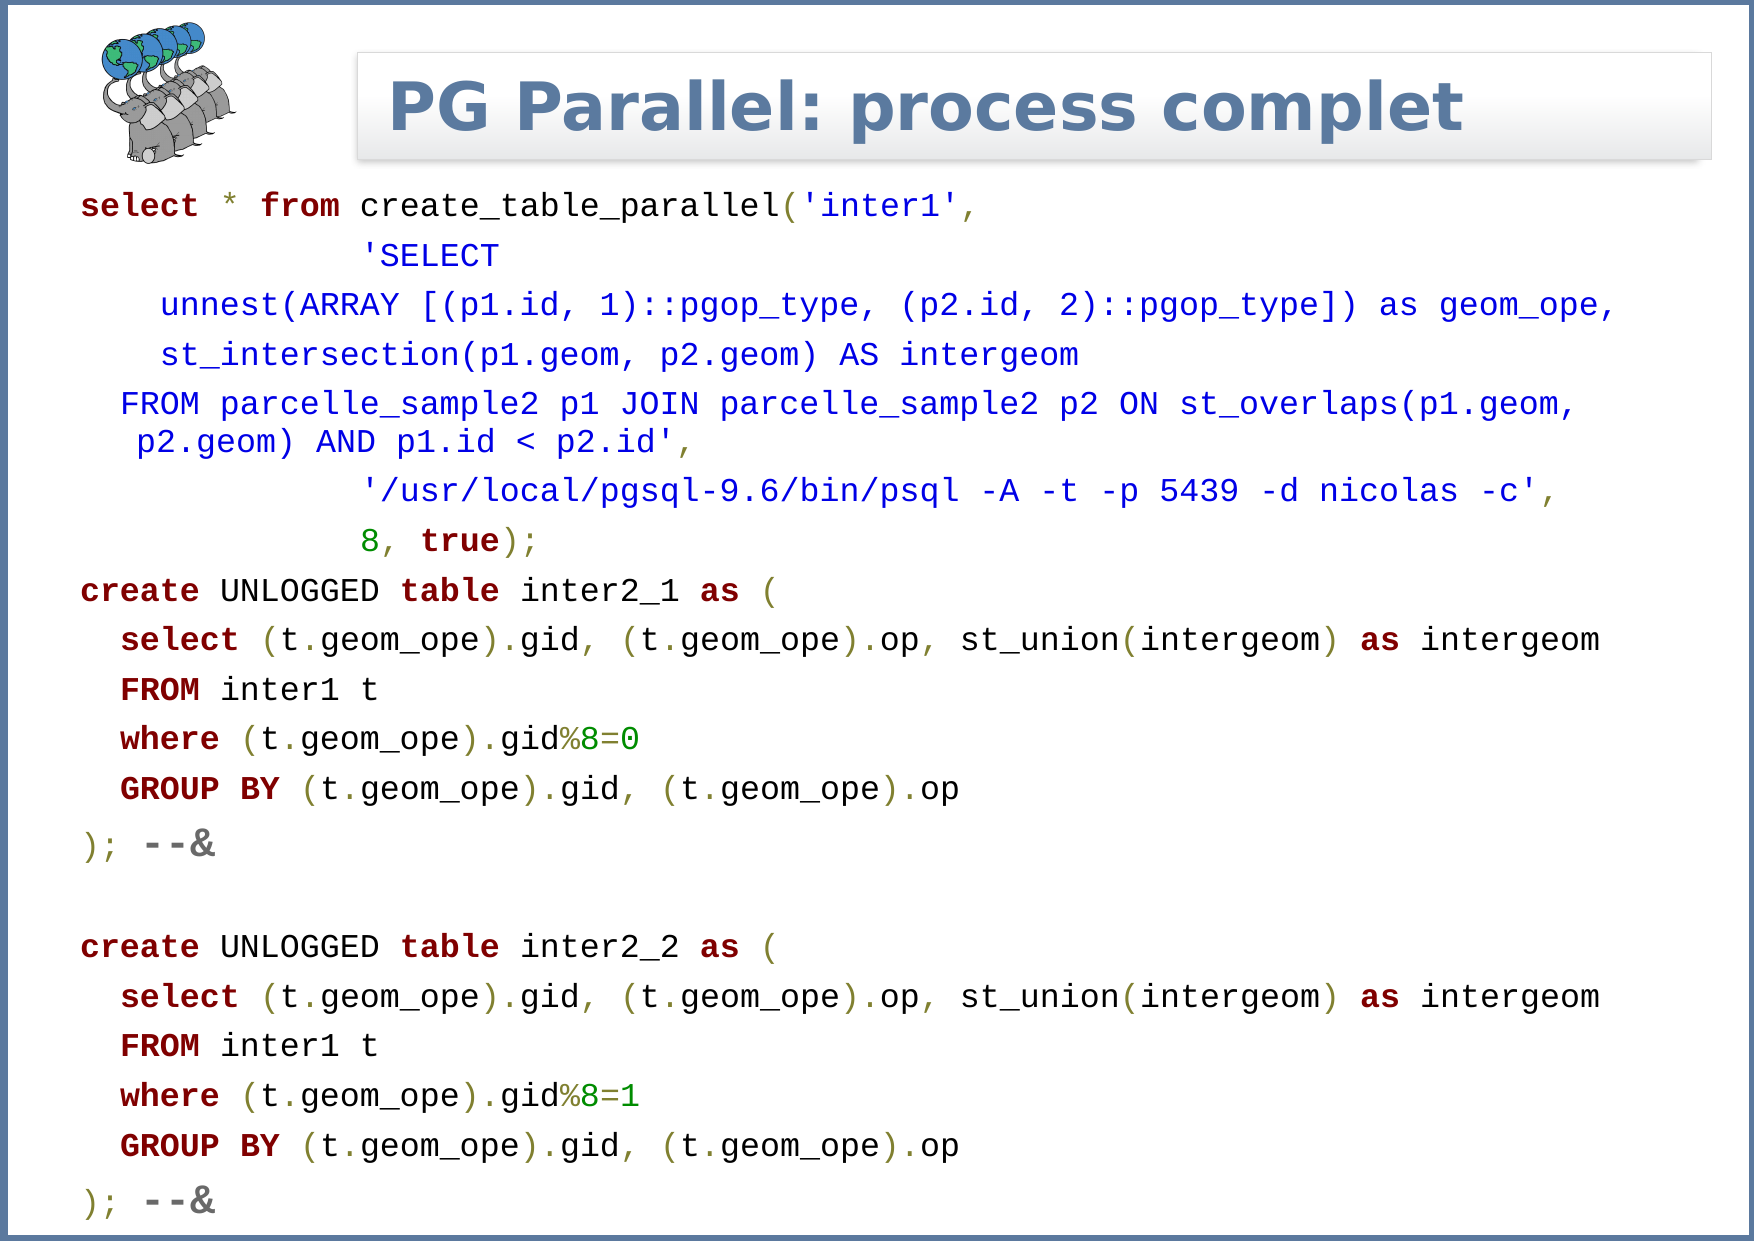

# PG Parallel: process complet
select * from create_table_parallel('inter1',
              'SELECT
    unnest(ARRAY [(p1.id, 1)::pgop_type, (p2.id, 2)::pgop_type]) as geom_ope,
    st_intersection(p1.geom, p2.geom) AS intergeom
  FROM parcelle_sample2 p1 JOIN parcelle_sample2 p2 ON st_overlaps(p1.geom, p2.geom) AND p1.id < p2.id',
              '/usr/local/pgsql-9.6/bin/psql -A -t -p 5439 -d nicolas -c',
              8, true);
create UNLOGGED table inter2_1 as (
  select (t.geom_ope).gid, (t.geom_ope).op, st_union(intergeom) as intergeom
  FROM inter1 t
  where (t.geom_ope).gid%8=0
  GROUP BY (t.geom_ope).gid, (t.geom_ope).op
); --&

create UNLOGGED table inter2_2 as (
  select (t.geom_ope).gid, (t.geom_ope).op, st_union(intergeom) as intergeom
  FROM inter1 t
  where (t.geom_ope).gid%8=1
  GROUP BY (t.geom_ope).gid, (t.geom_ope).op
); --&